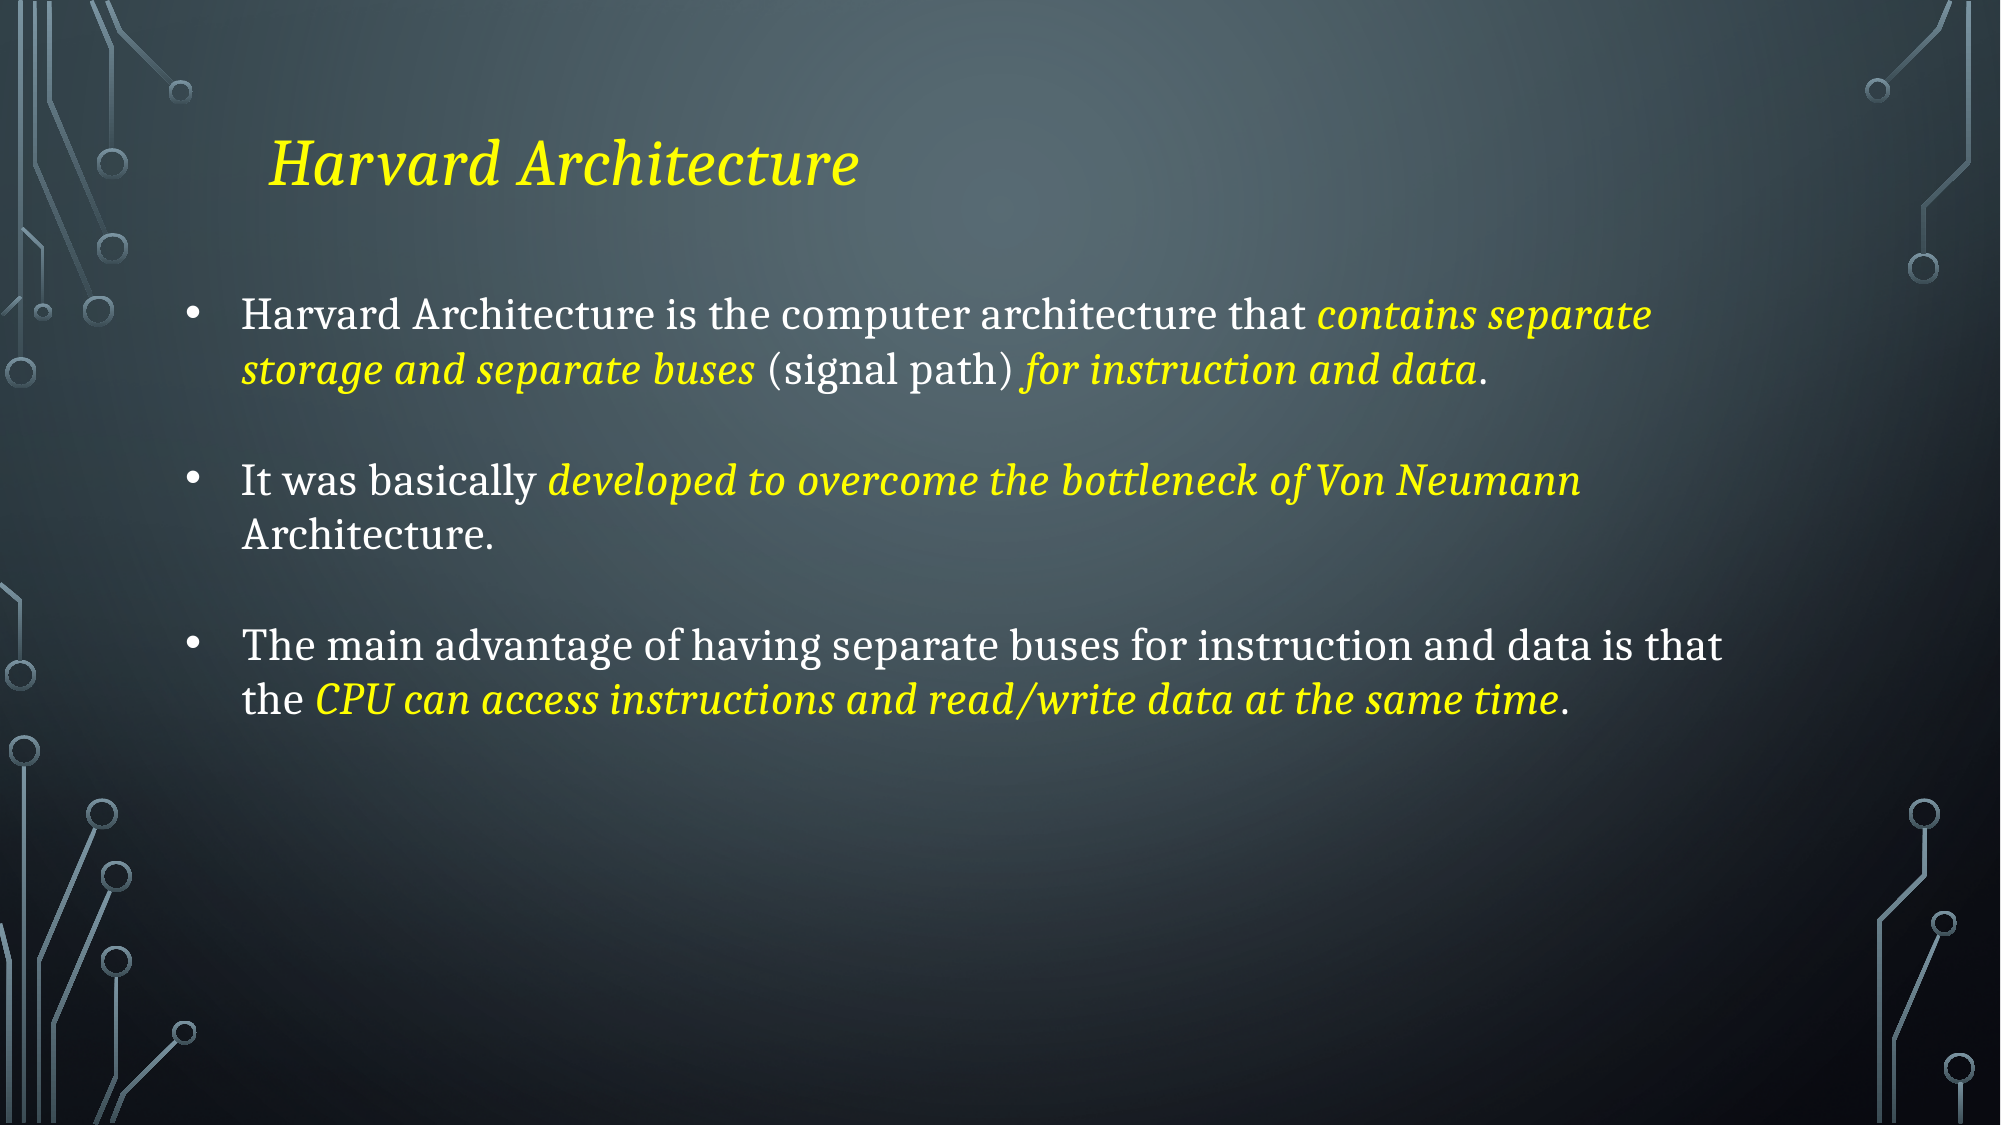

Harvard Architecture
Harvard Architecture is the computer architecture that contains separate storage and separate buses (signal path) for instruction and data.

It was basically developed to overcome the bottleneck of Von Neumann Architecture.

The main advantage of having separate buses for instruction and data is that the CPU can access instructions and read/write data at the same time.